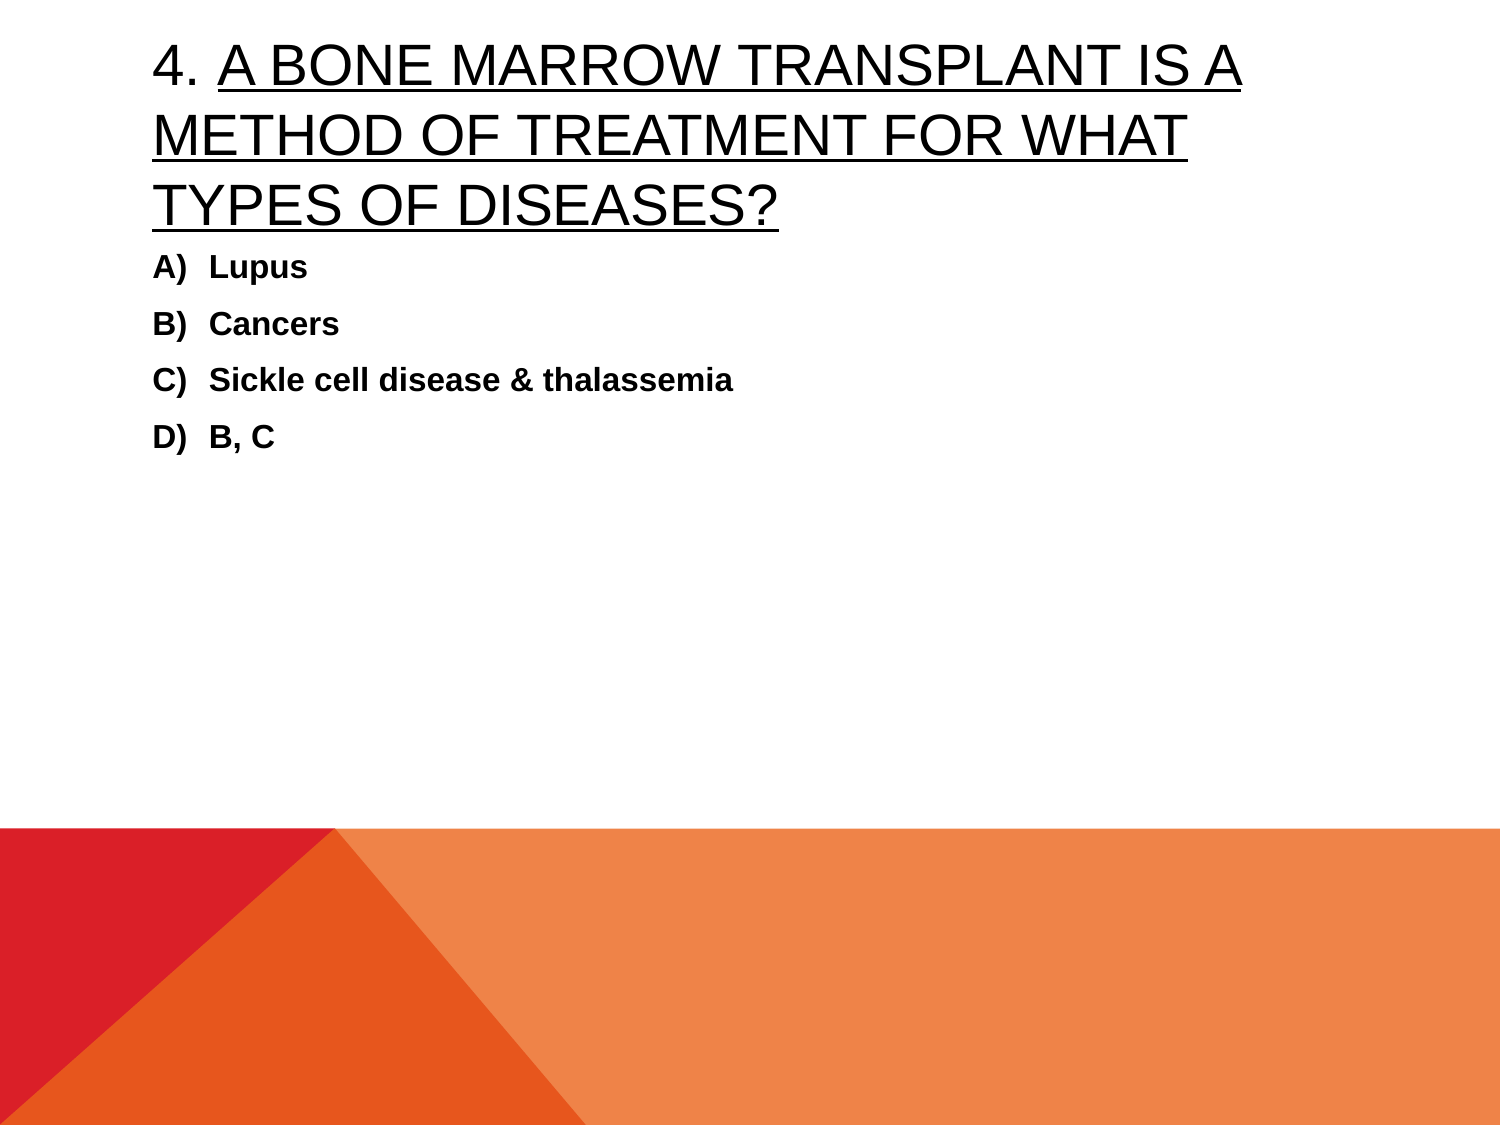

# 4. A bone marrow transplant is a method of treatment for what types of diseases?
Lupus
Cancers
Sickle cell disease & thalassemia
B, C